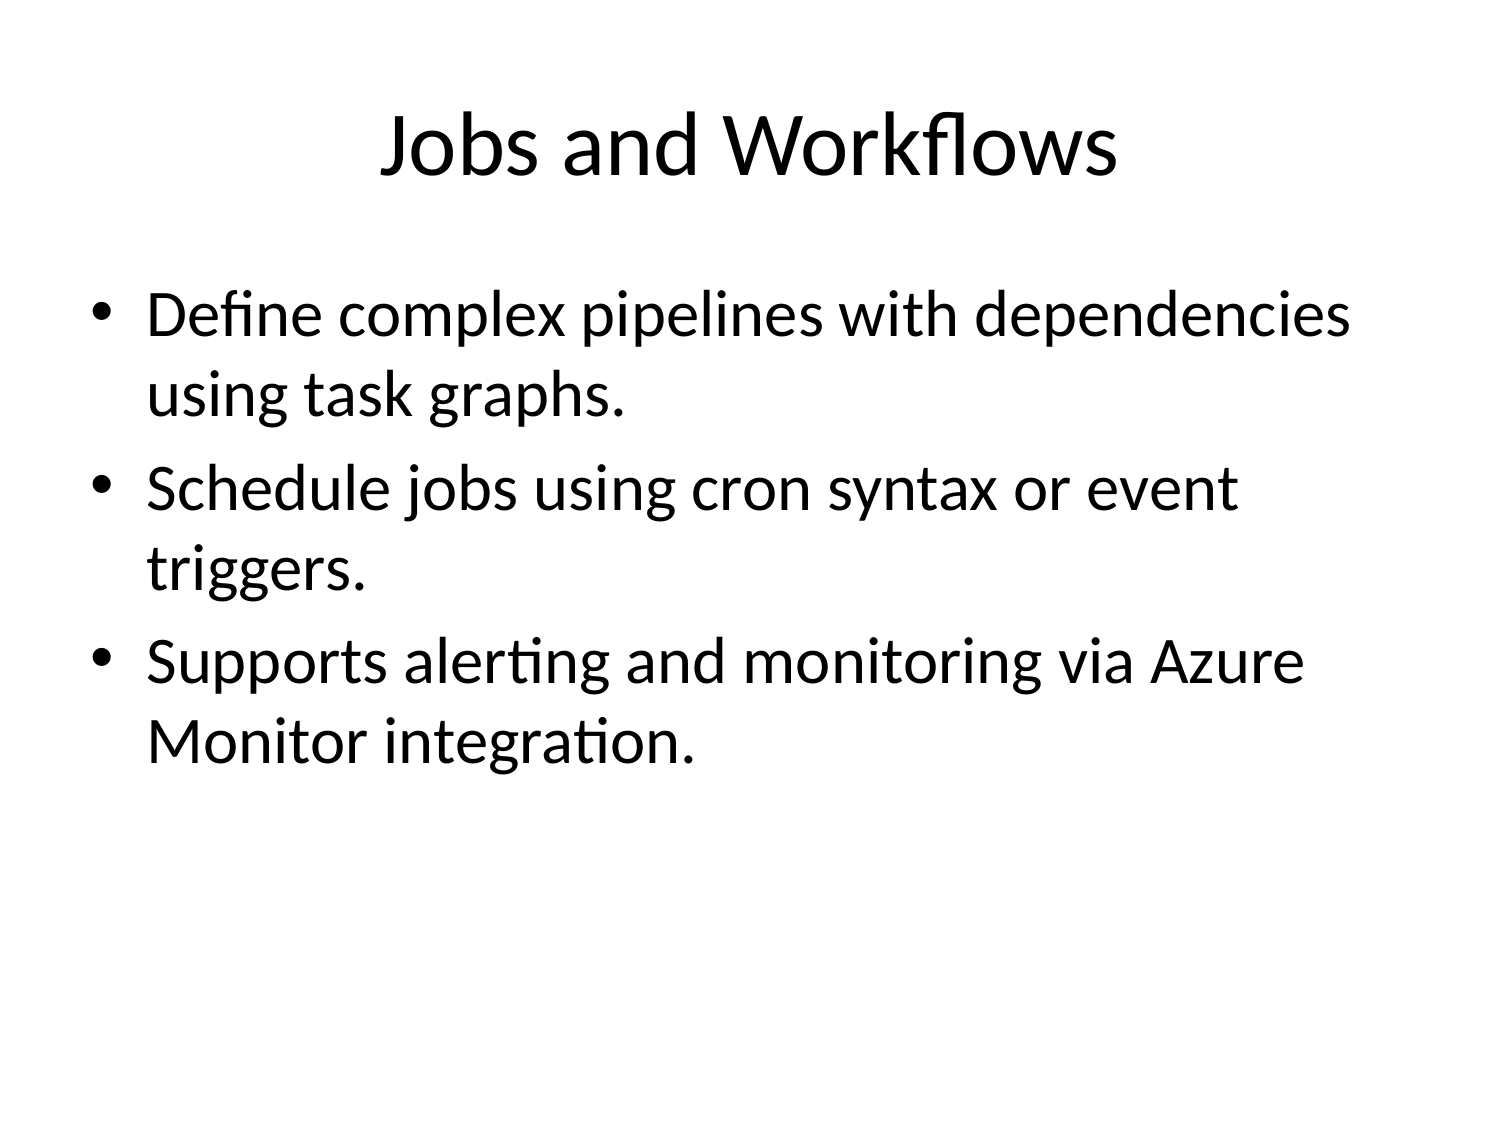

# Jobs and Workflows
Define complex pipelines with dependencies using task graphs.
Schedule jobs using cron syntax or event triggers.
Supports alerting and monitoring via Azure Monitor integration.